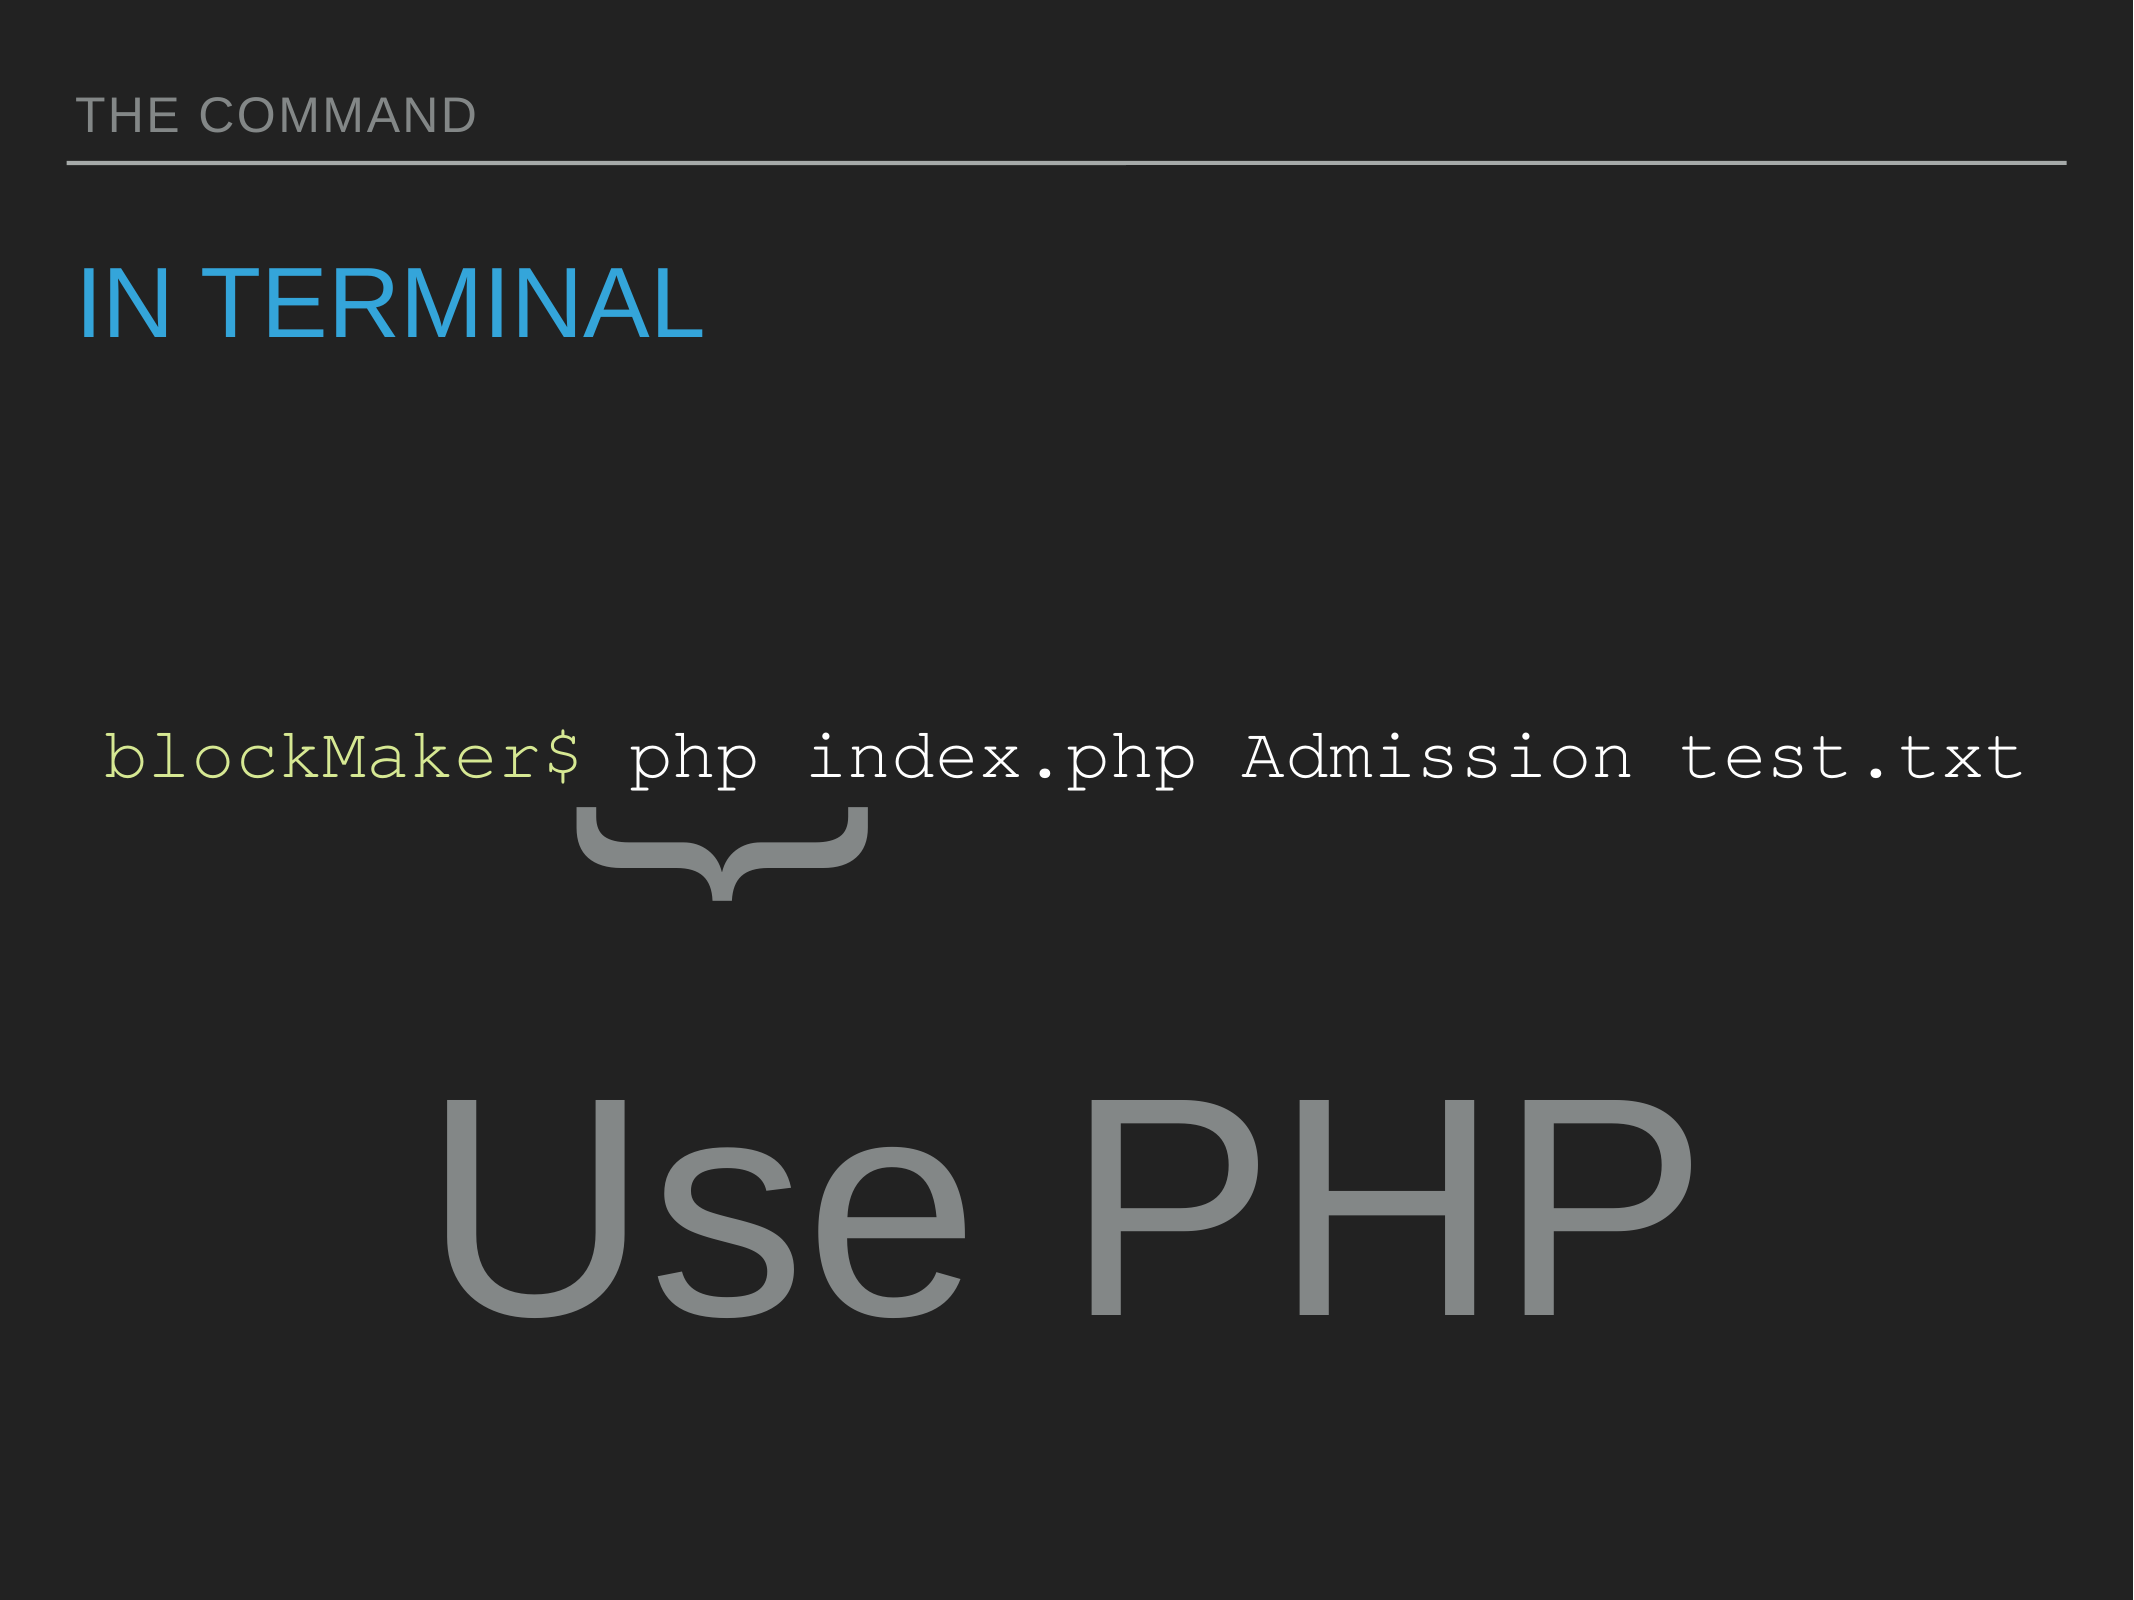

The Command
# In Terminal
{
blockMaker$ php index.php Admission test.txt
Use PHP